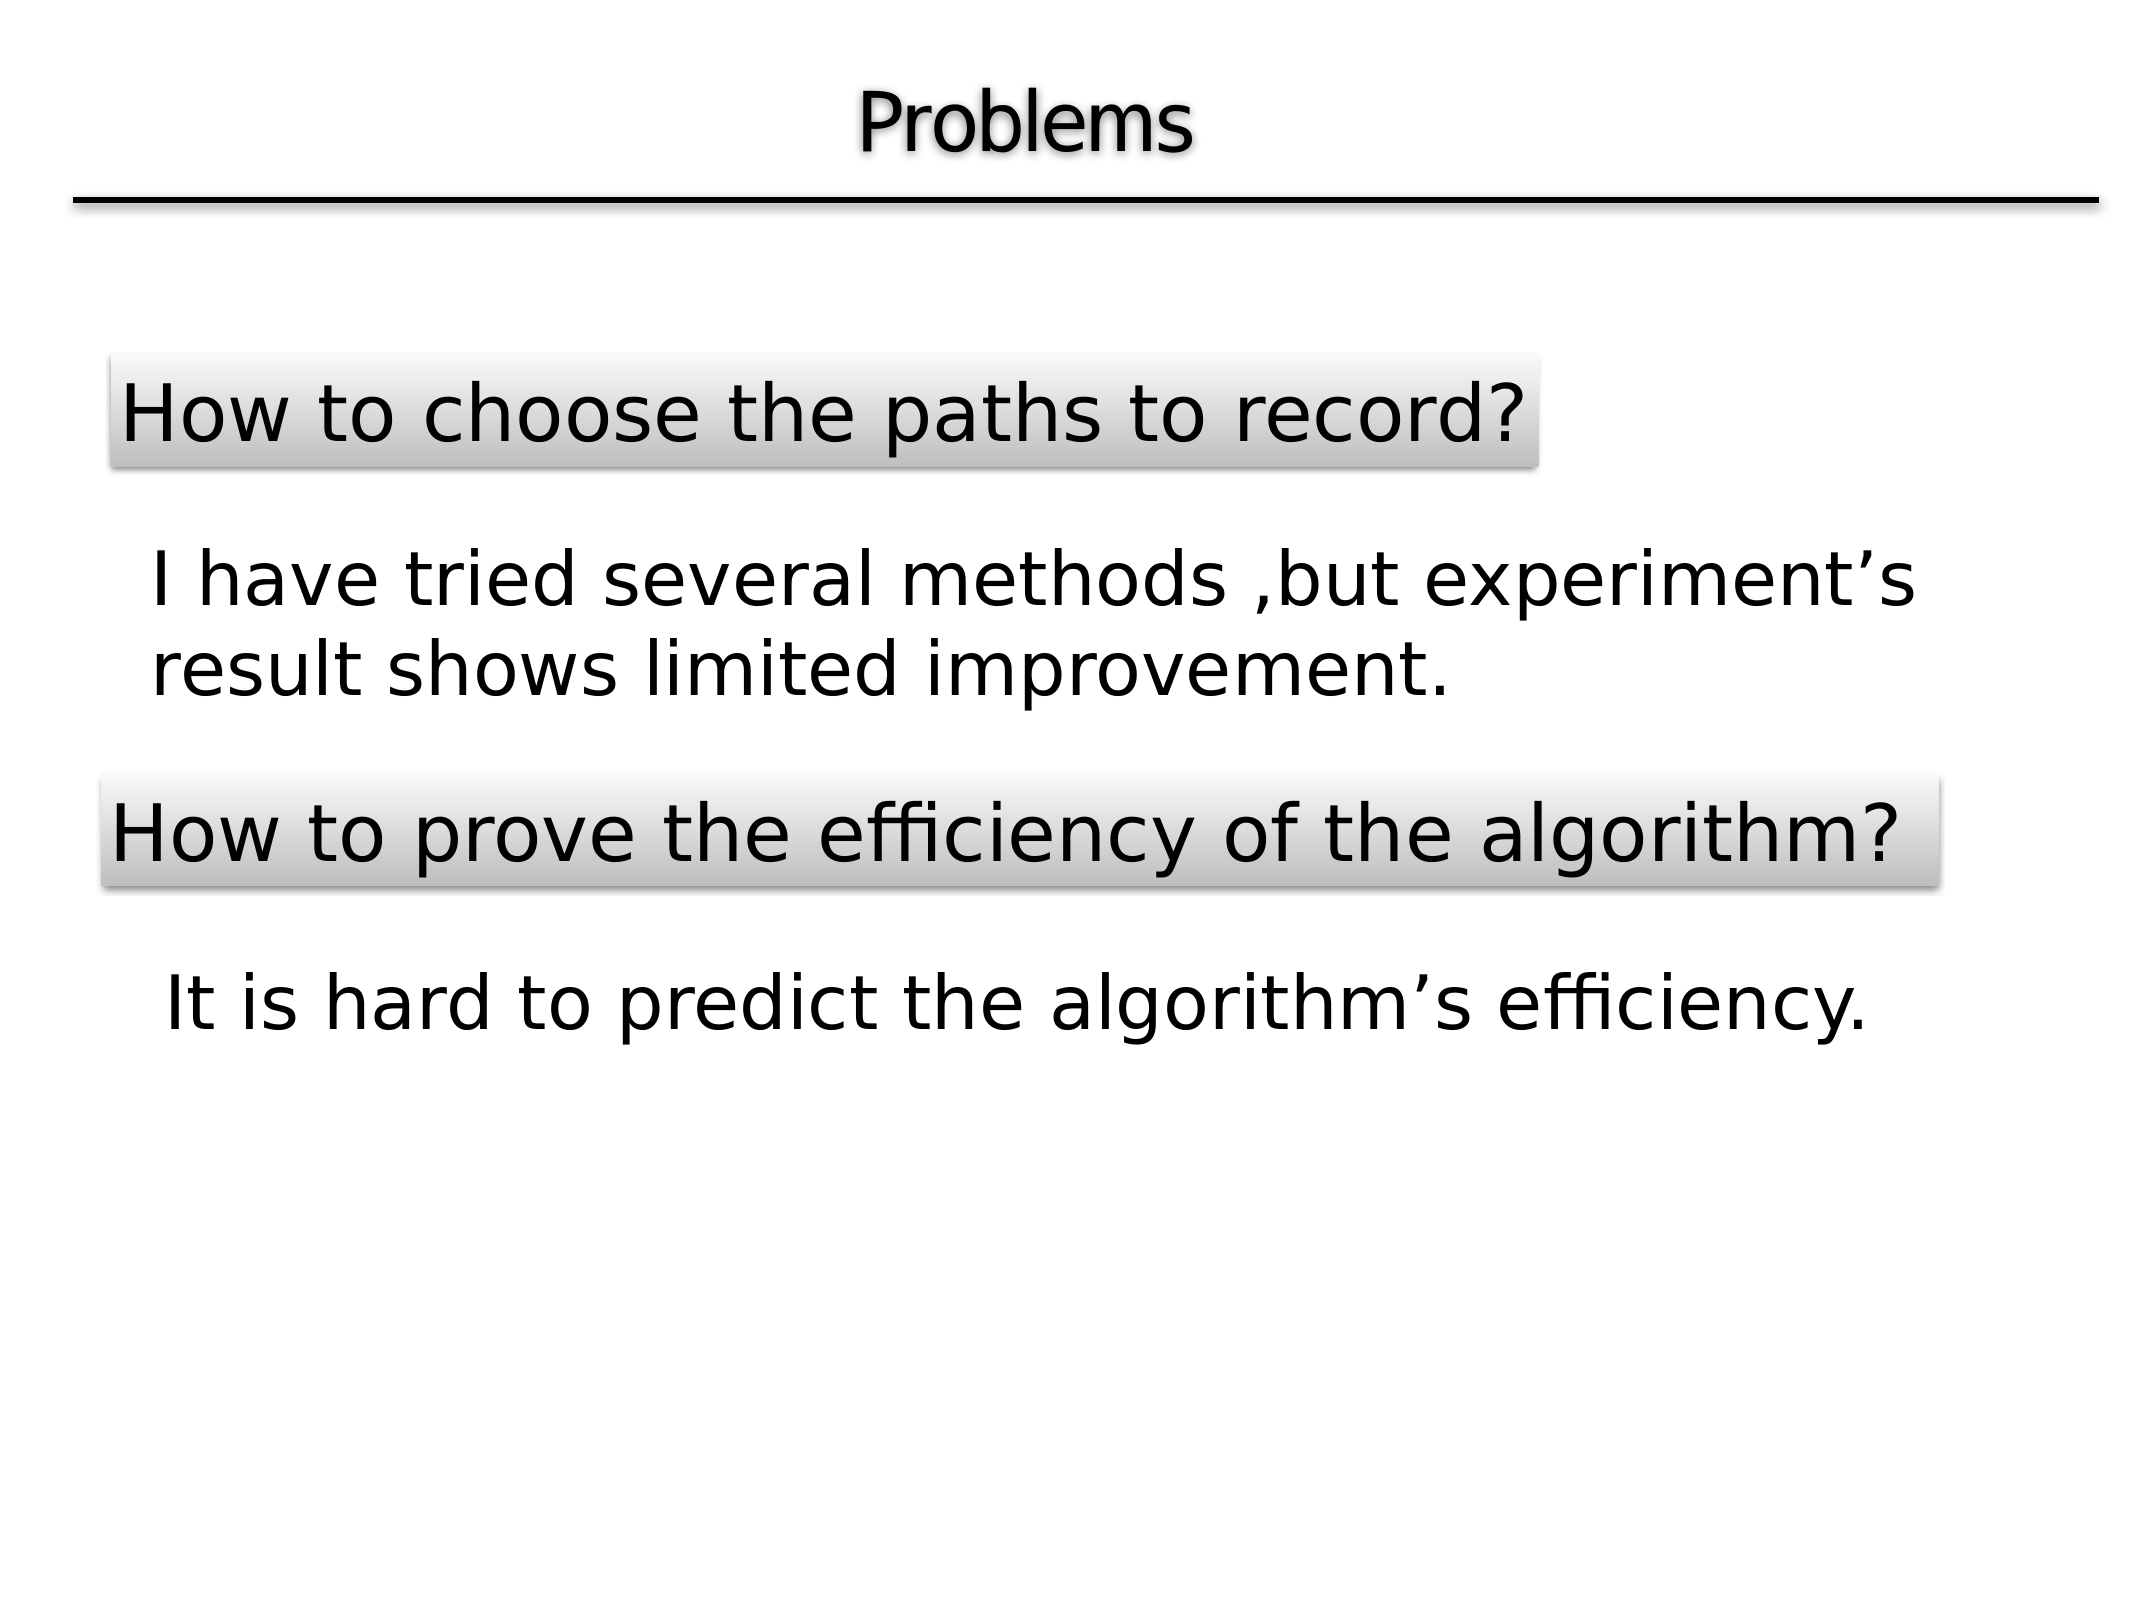

Problems

How to choose the paths to record?
I have tried several methods ,but experiment’s result shows limited improvement.
How to prove the efficiency of the algorithm?
It is hard to predict the algorithm’s efficiency.